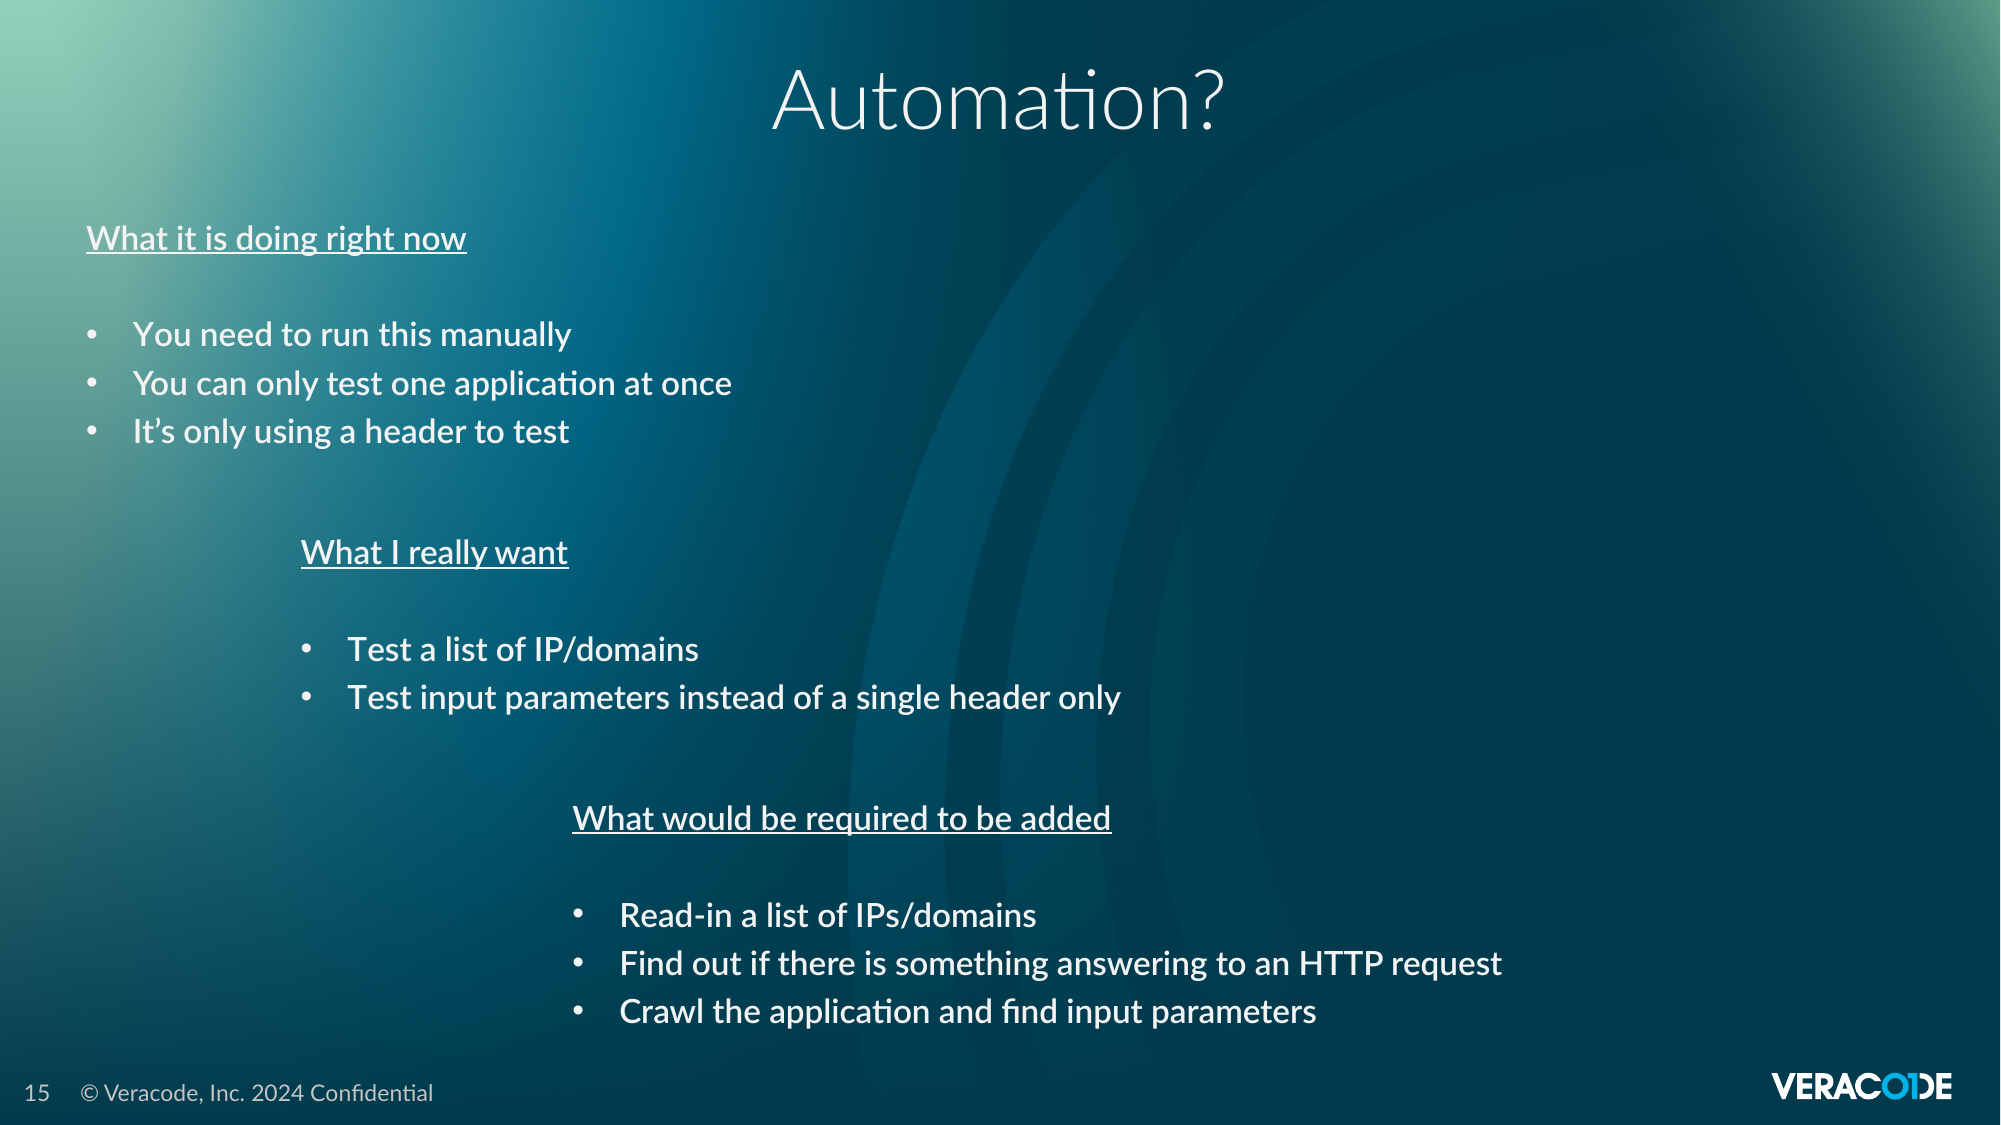

# Automation?
What it is doing right now

You need to run this manually
You can only test one application at once
It’s only using a header to test
What I really want

Test a list of IP/domains
Test input parameters instead of a single header only
What would be required to be added

Read-in a list of IPs/domains
Find out if there is something answering to an HTTP request
Crawl the application and find input parameters
15
© Veracode, Inc. 2024 Confidential